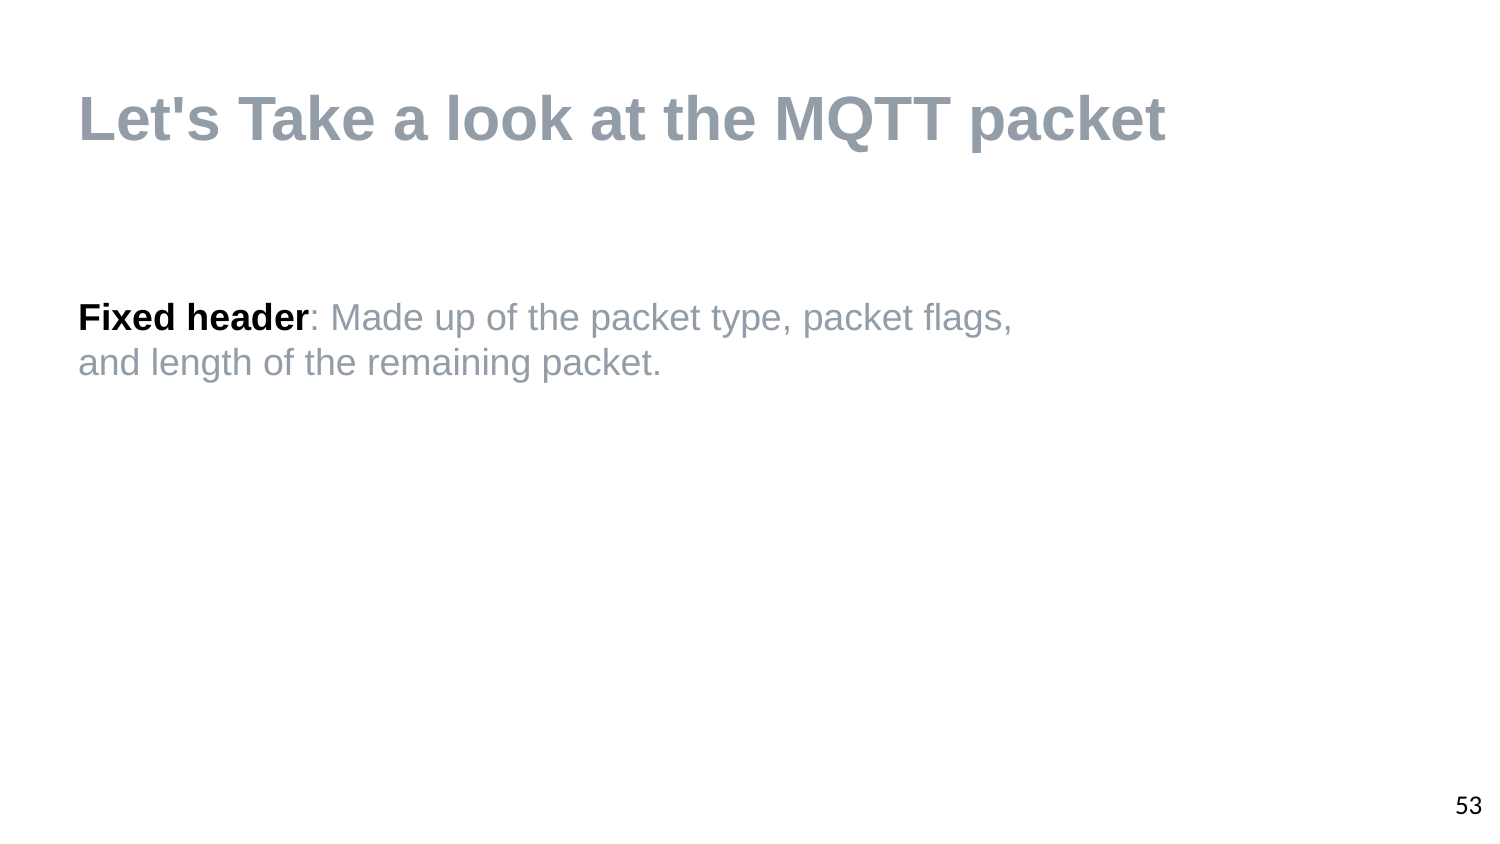

Let's Take a look at the MQTT packet
Fixed header: Made up of the packet type, packet flags, and length of the remaining packet.
53